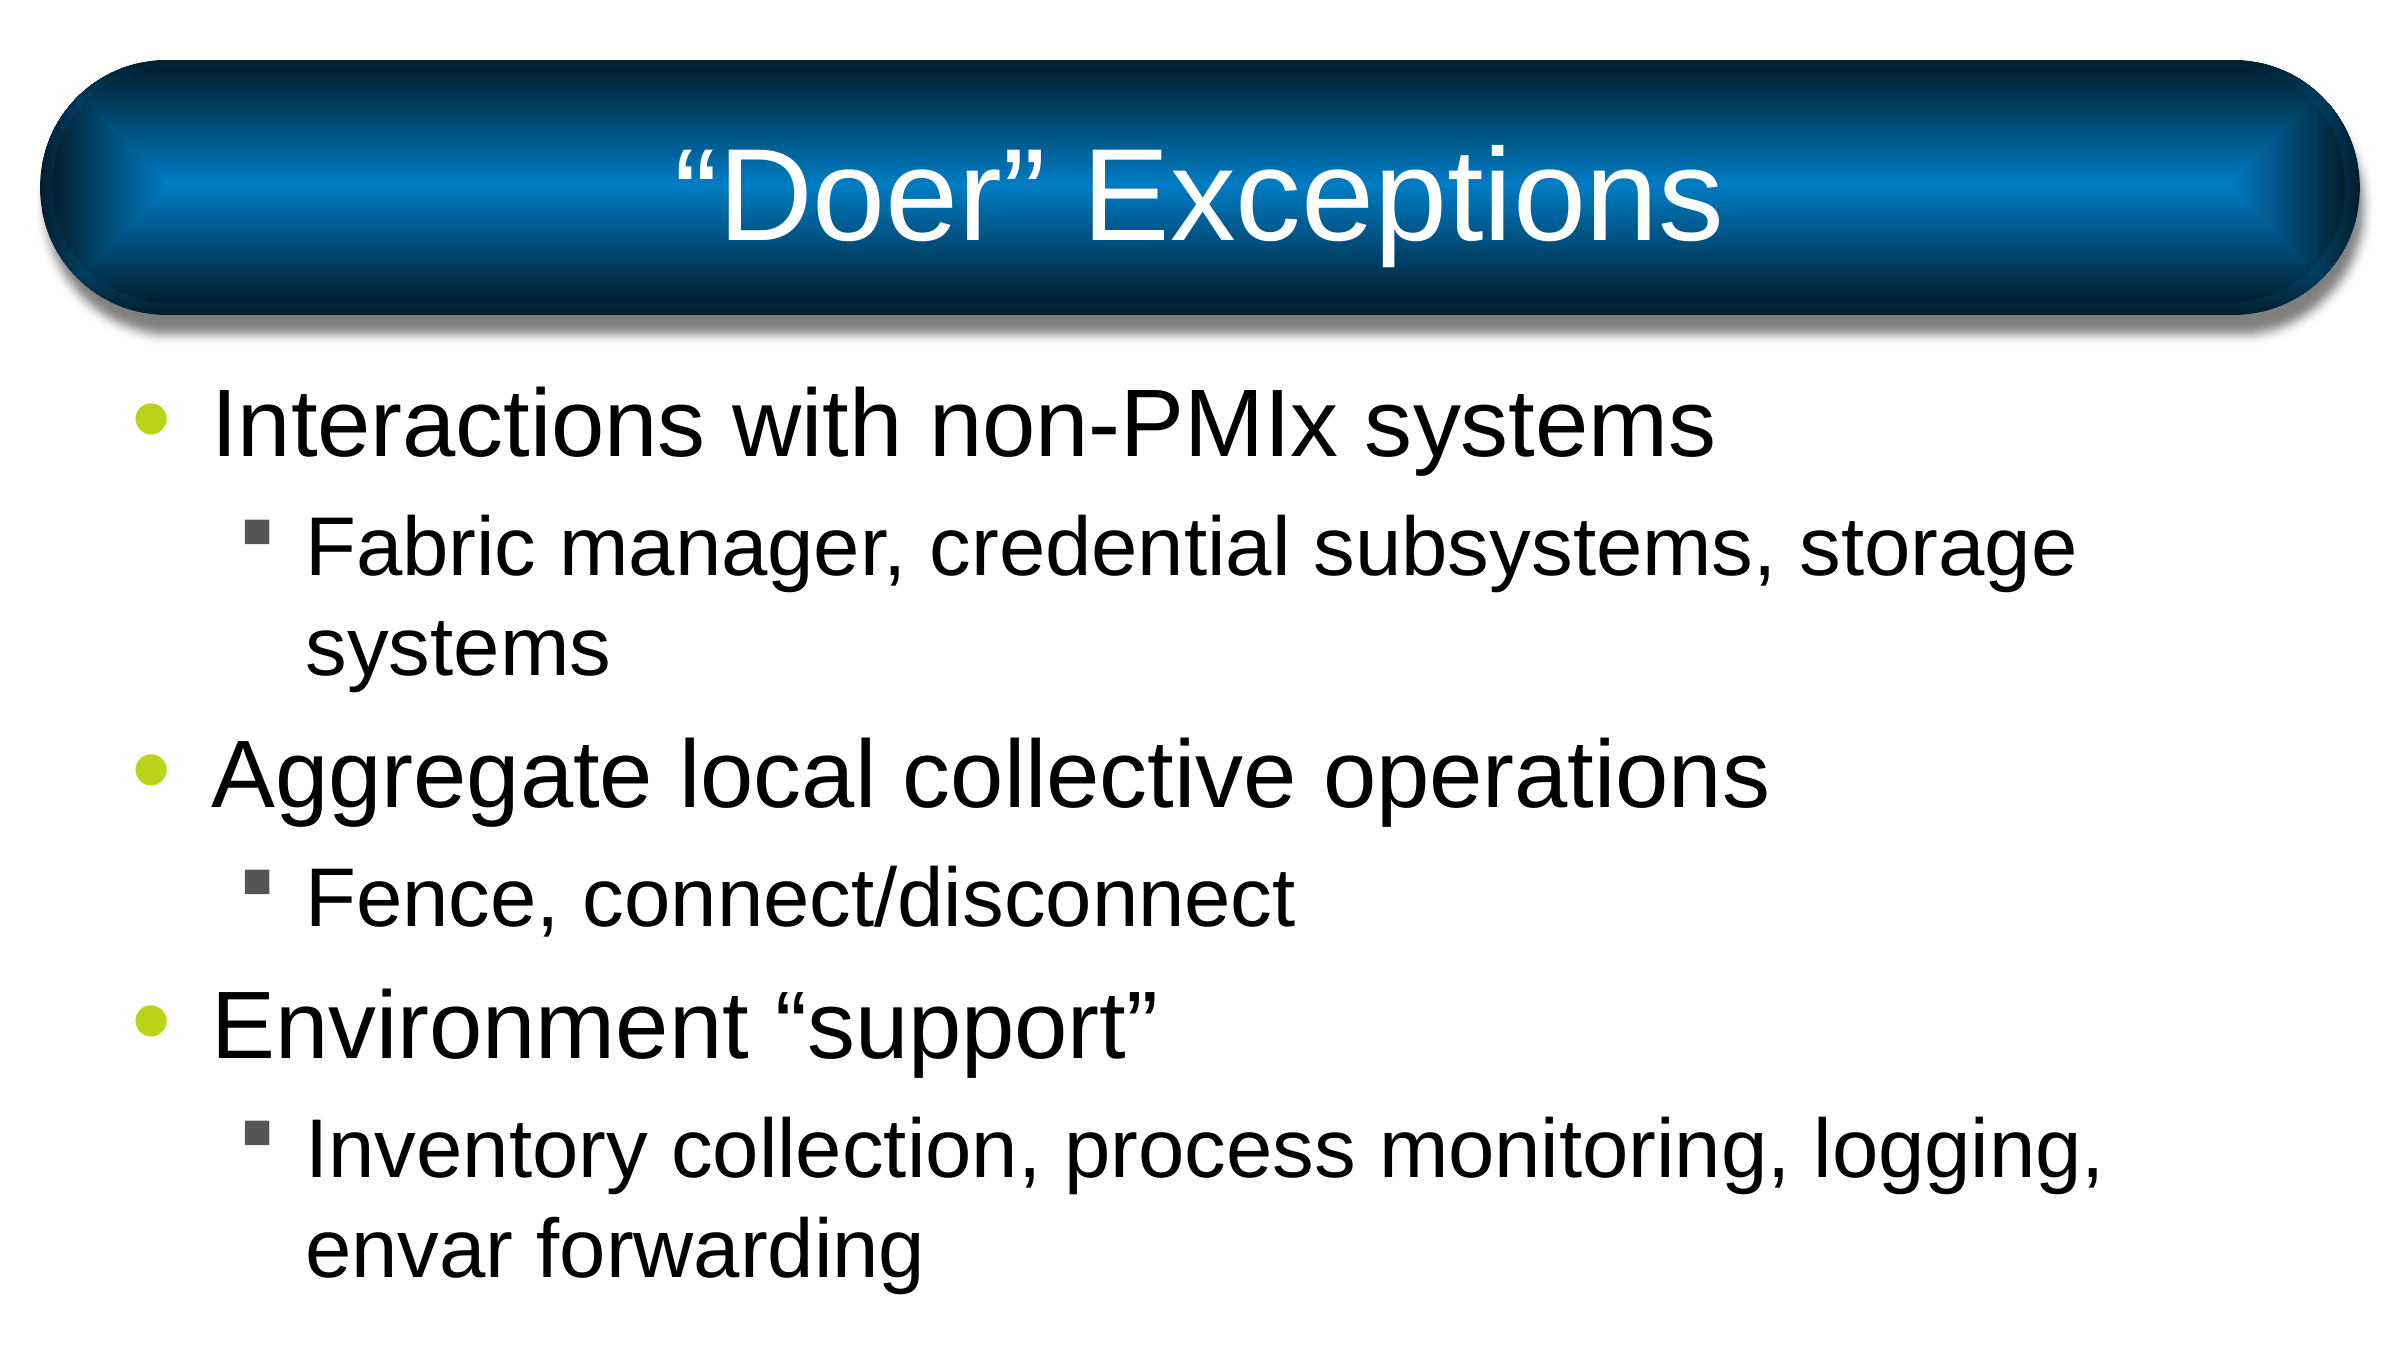

# “Doer” Exceptions
Interactions with non-PMIx systems
Fabric manager, credential subsystems, storage systems
Aggregate local collective operations
Fence, connect/disconnect
Environment “support”
Inventory collection, process monitoring, logging, envar forwarding